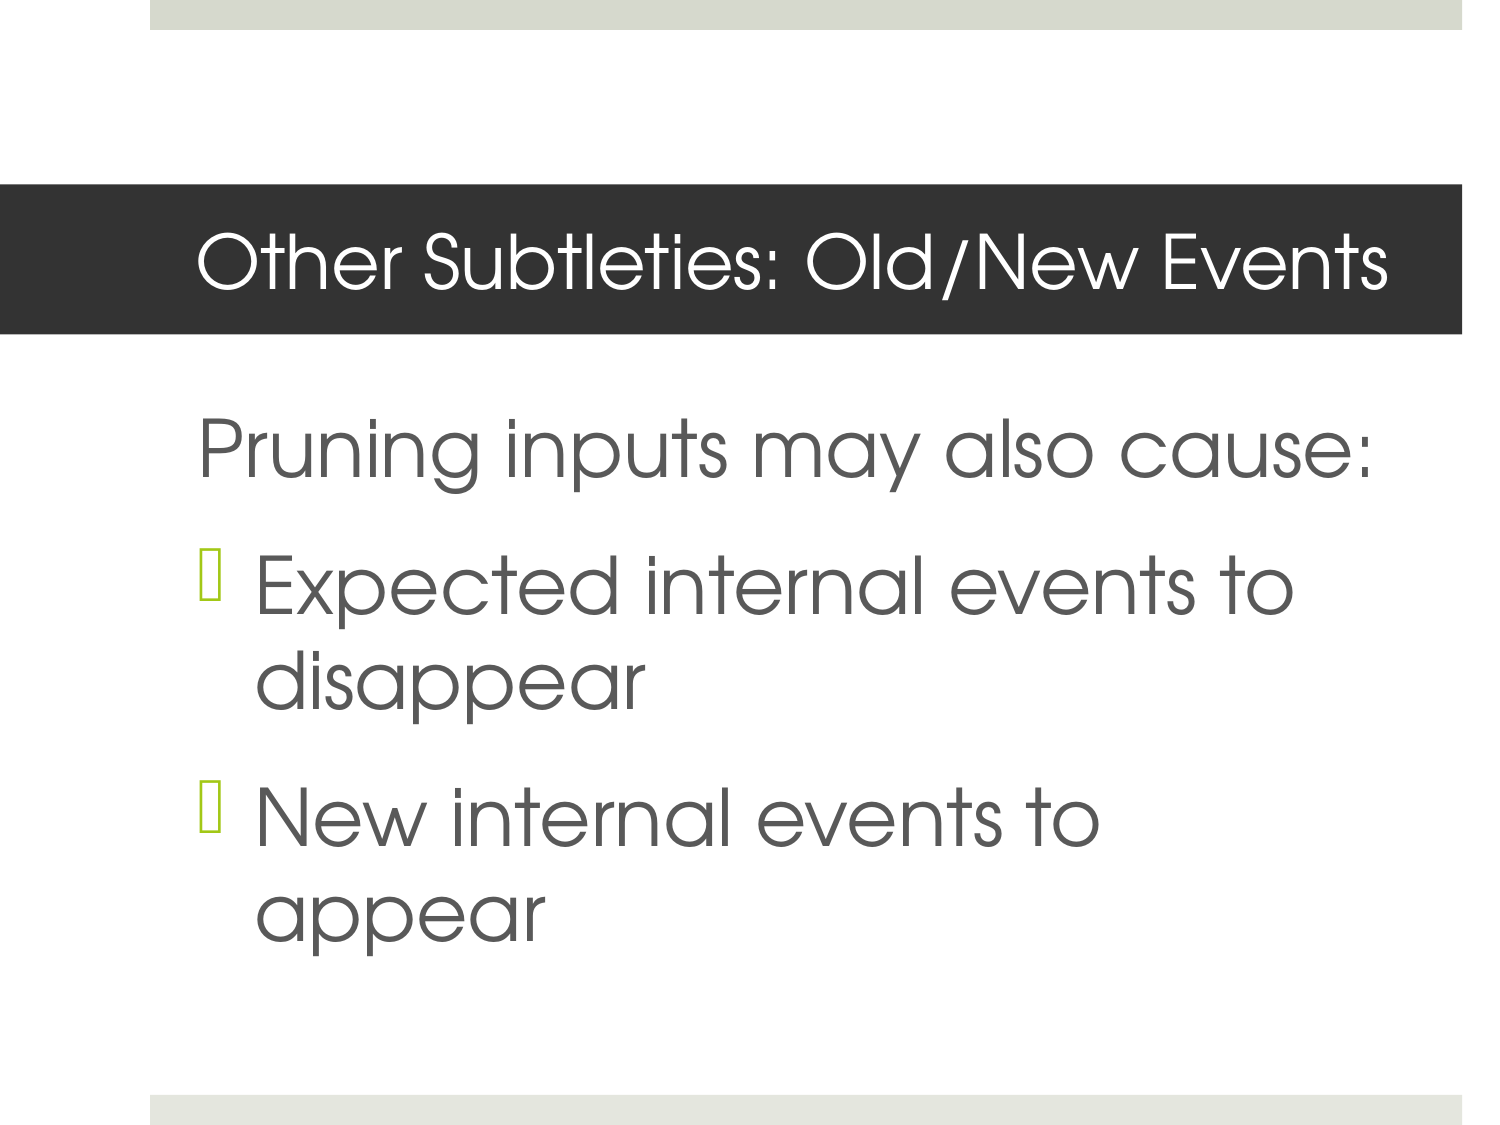

# Other Subtleties: Old/New Events
Pruning inputs may also cause:
Expected internal events to disappear
New internal events to appear